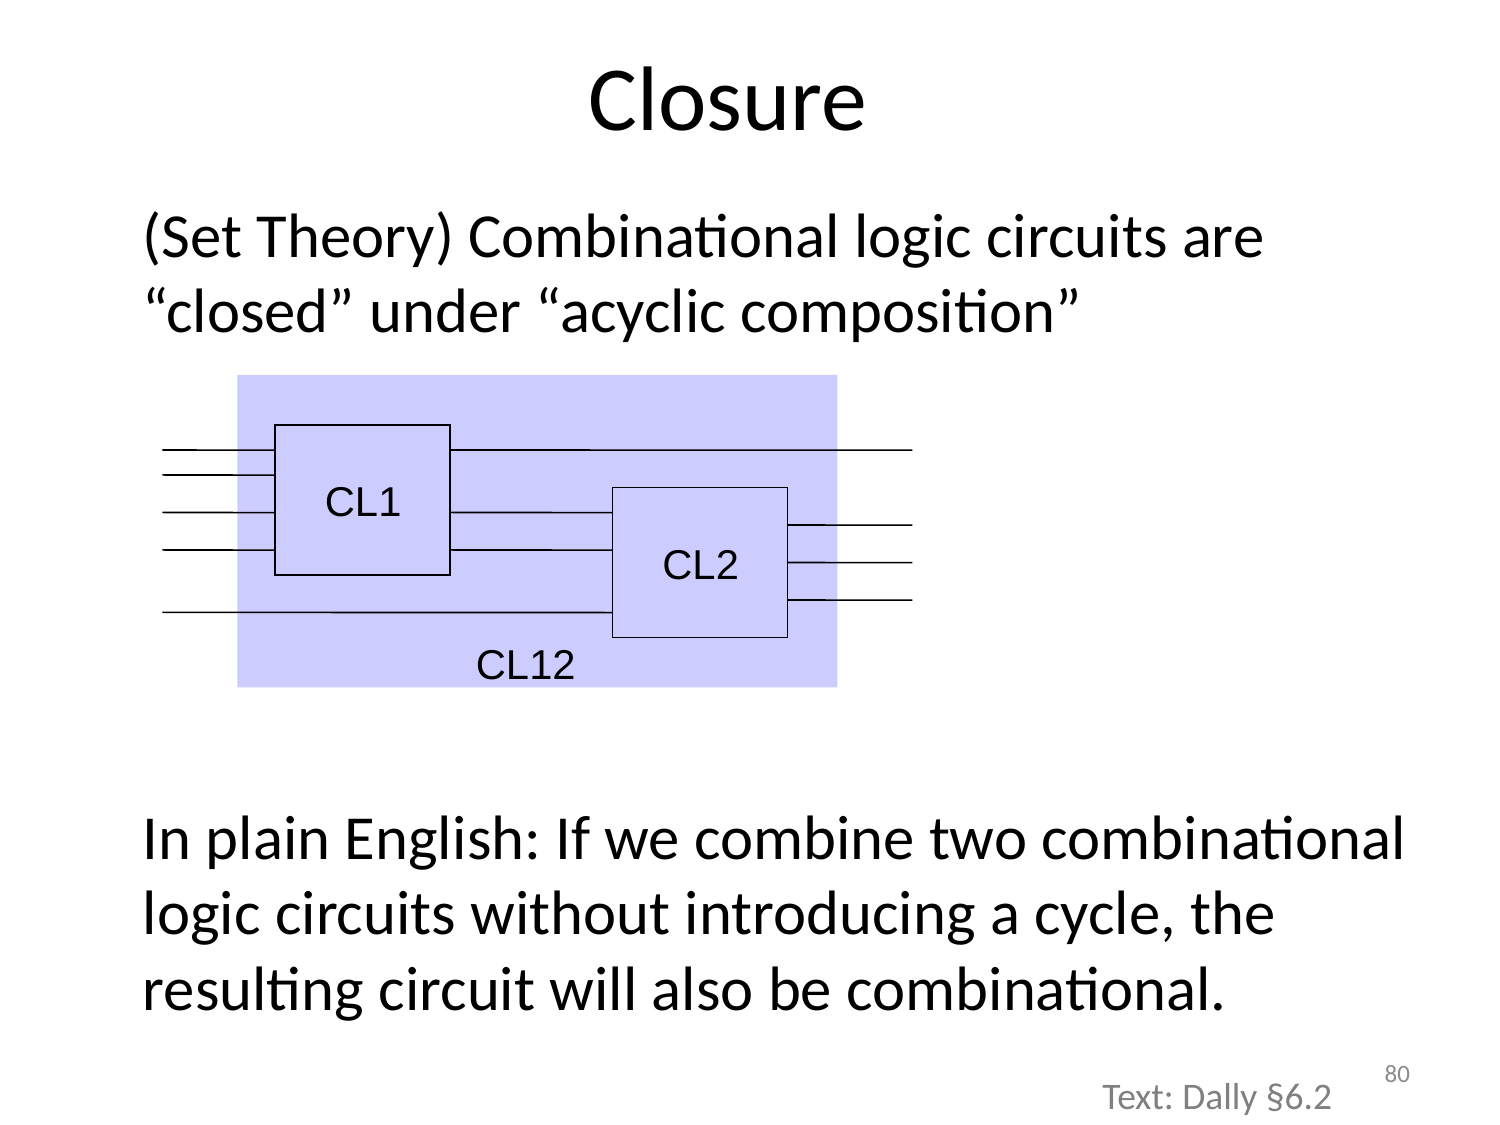

# Closure
	(Set Theory) Combinational logic circuits are “closed” under “acyclic composition”

	In plain English: If we combine two combinational logic circuits without introducing a cycle, the resulting circuit will also be combinational.

CL1

CL2

CL12
80
Text: Dally §6.2